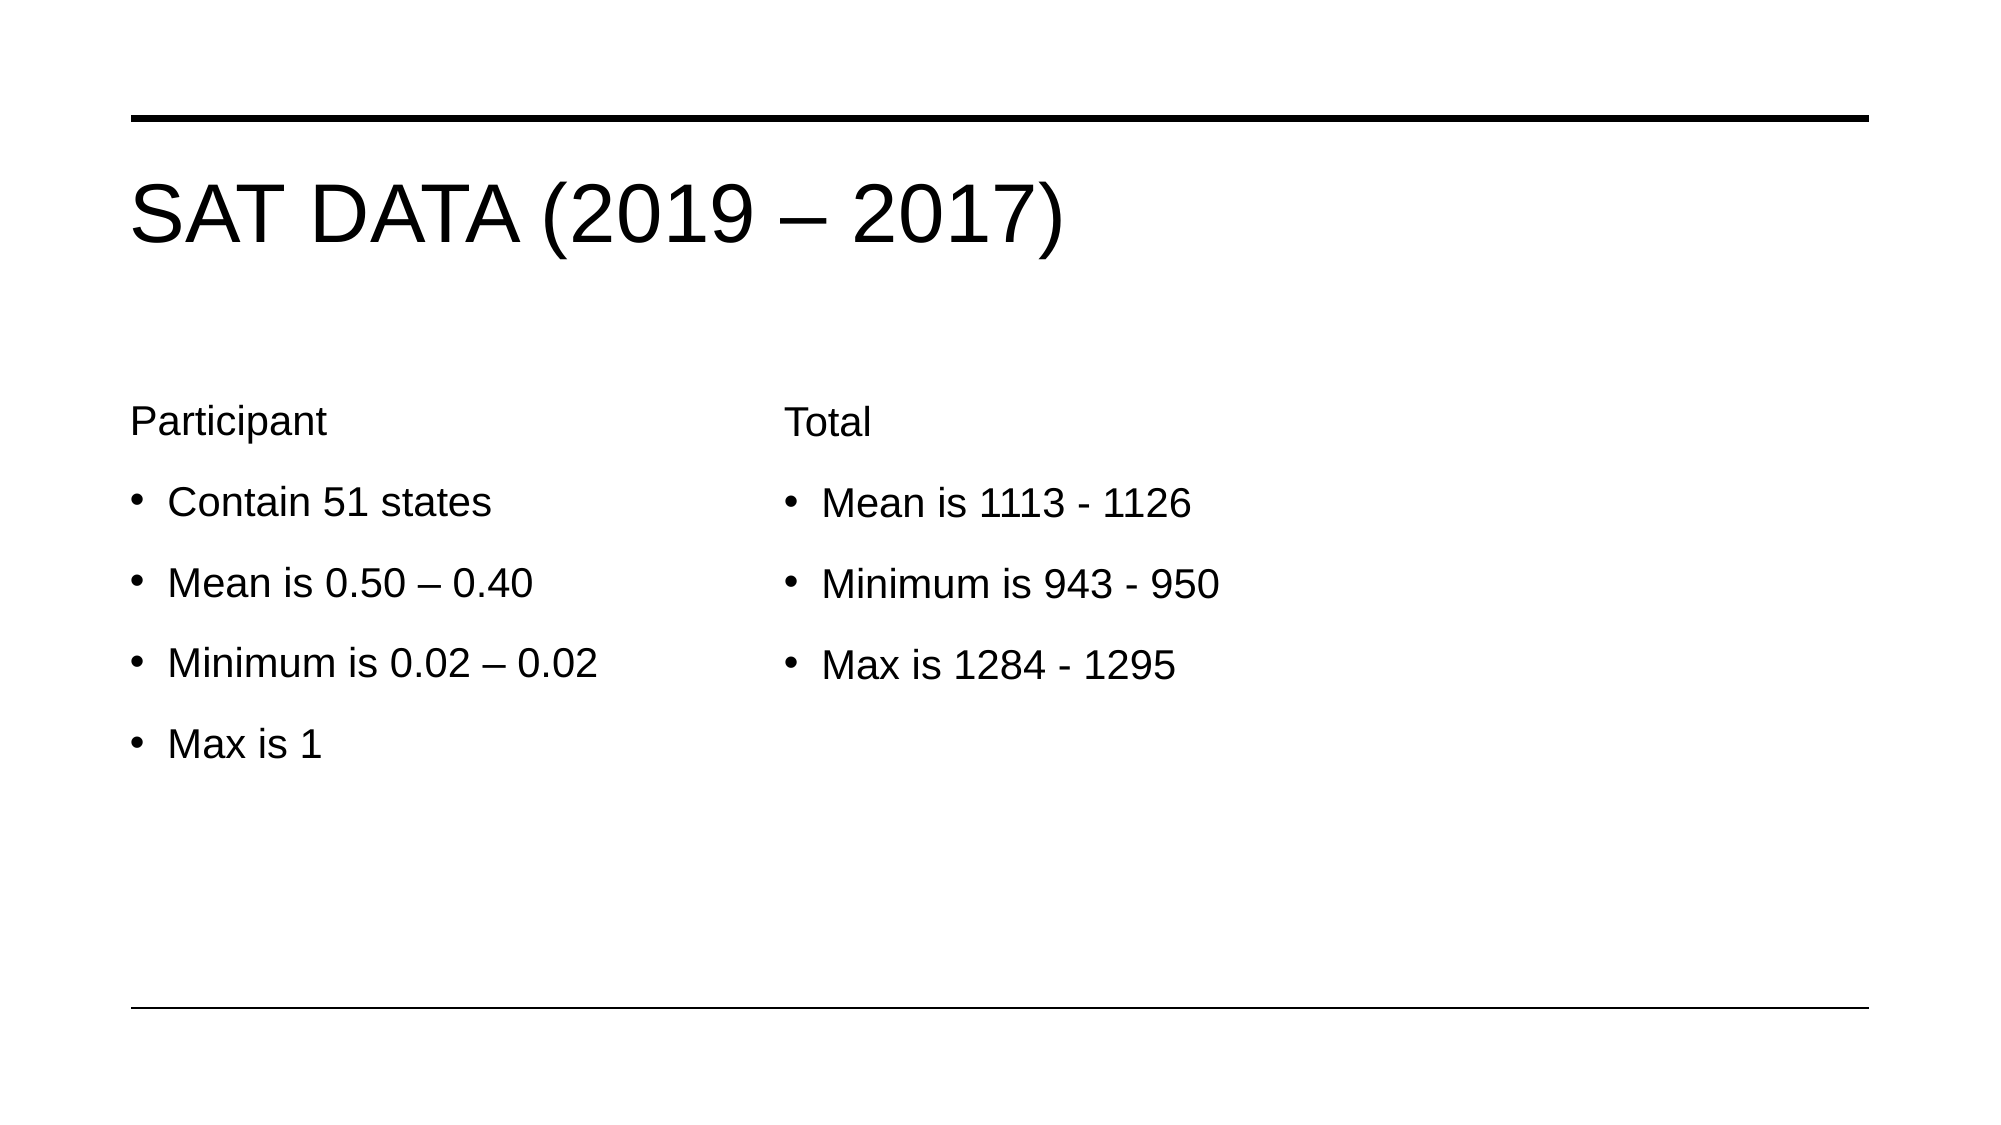

# SAt data (2019 – 2017)
Participant
Contain 51 states
Mean is 0.50 – 0.40
Minimum is 0.02 – 0.02
Max is 1
Total
Mean is 1113 - 1126
Minimum is 943 - 950
Max is 1284 - 1295